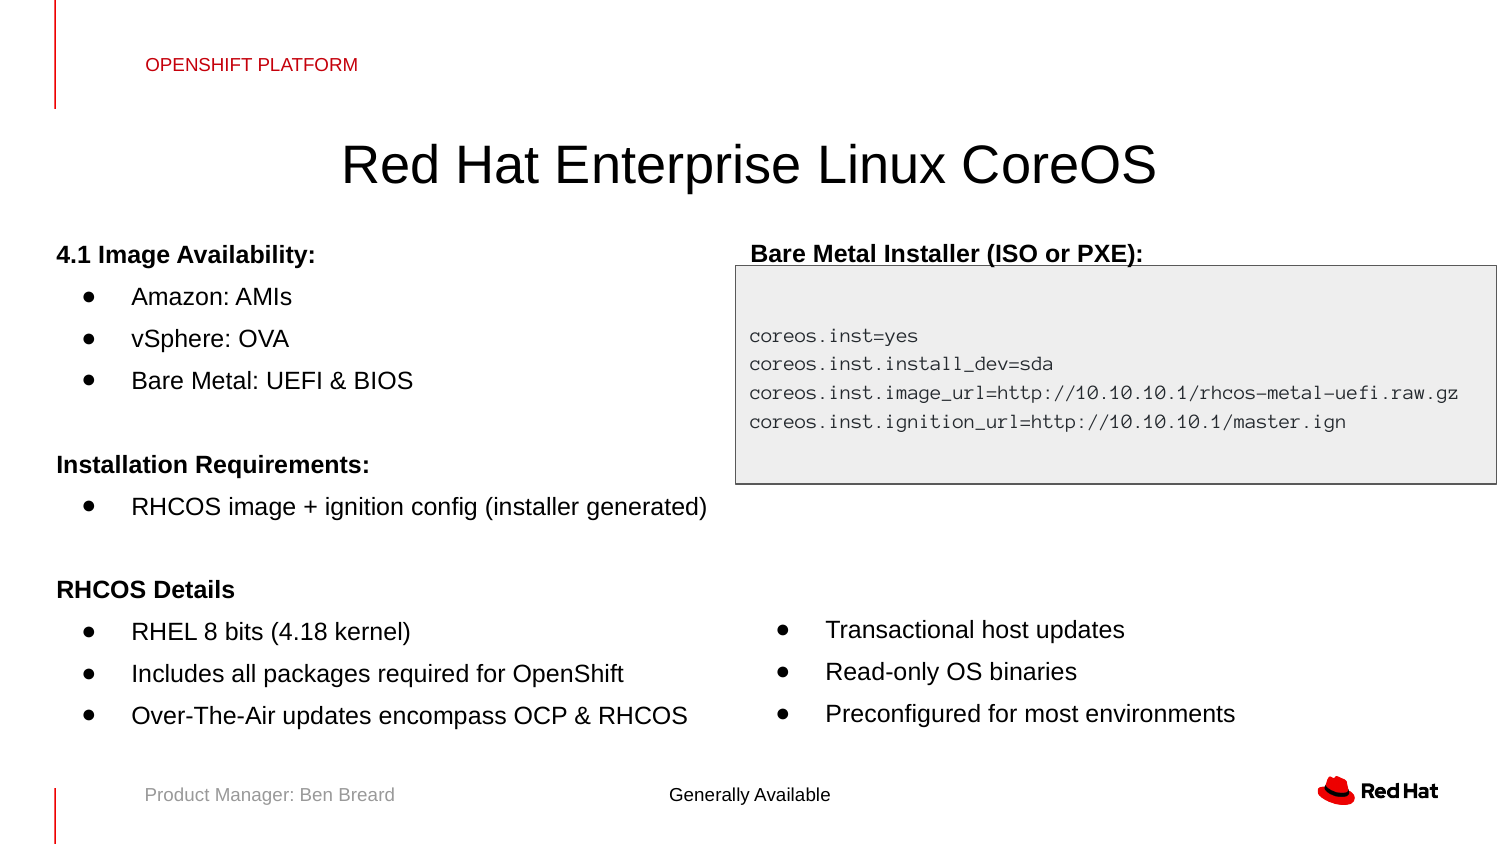

OPENSHIFT PLATFORM
Red Hat Enterprise Linux CoreOS
Bare Metal Installer (ISO or PXE):

Transactional host updates
Read-only OS binaries
Preconfigured for most environments
4.1 Image Availability:
Amazon: AMIs
vSphere: OVA
Bare Metal: UEFI & BIOS

Installation Requirements:
RHCOS image + ignition config (installer generated)

RHCOS Details
RHEL 8 bits (4.18 kernel)
Includes all packages required for OpenShift
Over-The-Air updates encompass OCP & RHCOS

coreos.inst=yes
coreos.inst.install_dev=sda coreos.inst.image_url=http://10.10.10.1/rhcos-metal-uefi.raw.gz
coreos.inst.ignition_url=http://10.10.10.1/master.ign
Product Manager: Ben Breard
Generally Available